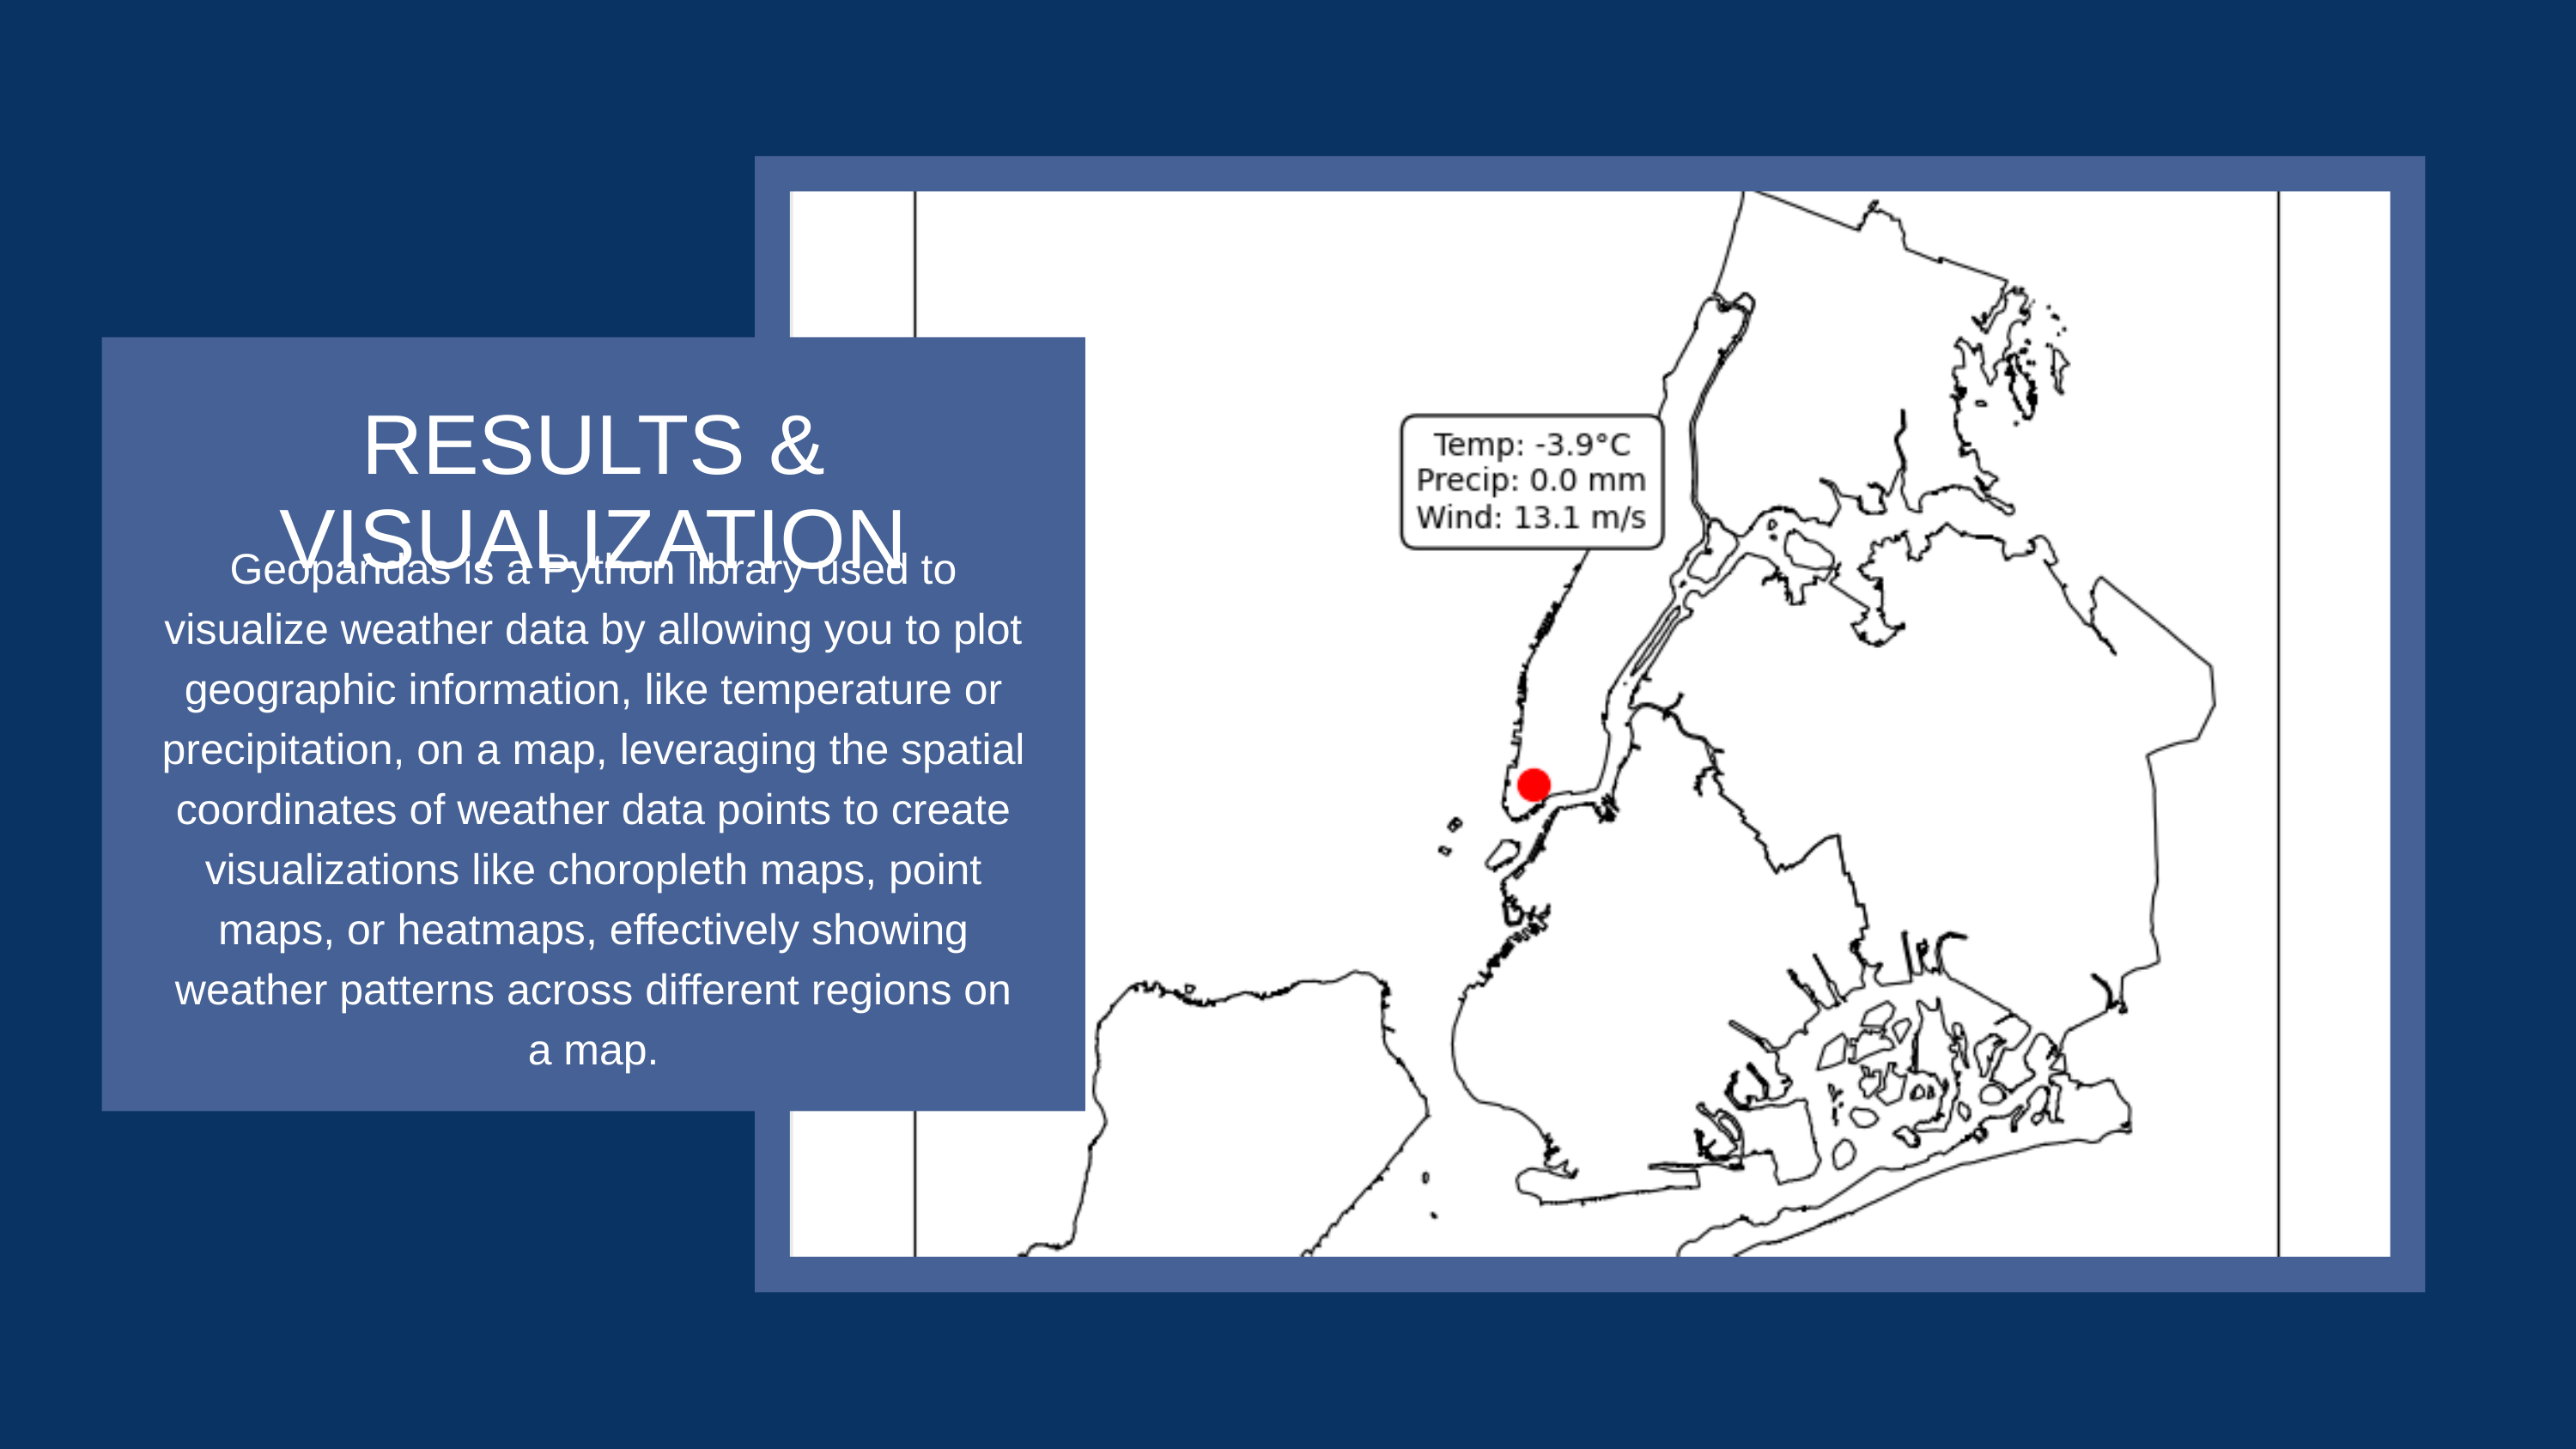

RESULTS & VISUALIZATION
Geopandas is a Python library used to visualize weather data by allowing you to plot geographic information, like temperature or precipitation, on a map, leveraging the spatial coordinates of weather data points to create visualizations like choropleth maps, point maps, or heatmaps, effectively showing weather patterns across different regions on a map.